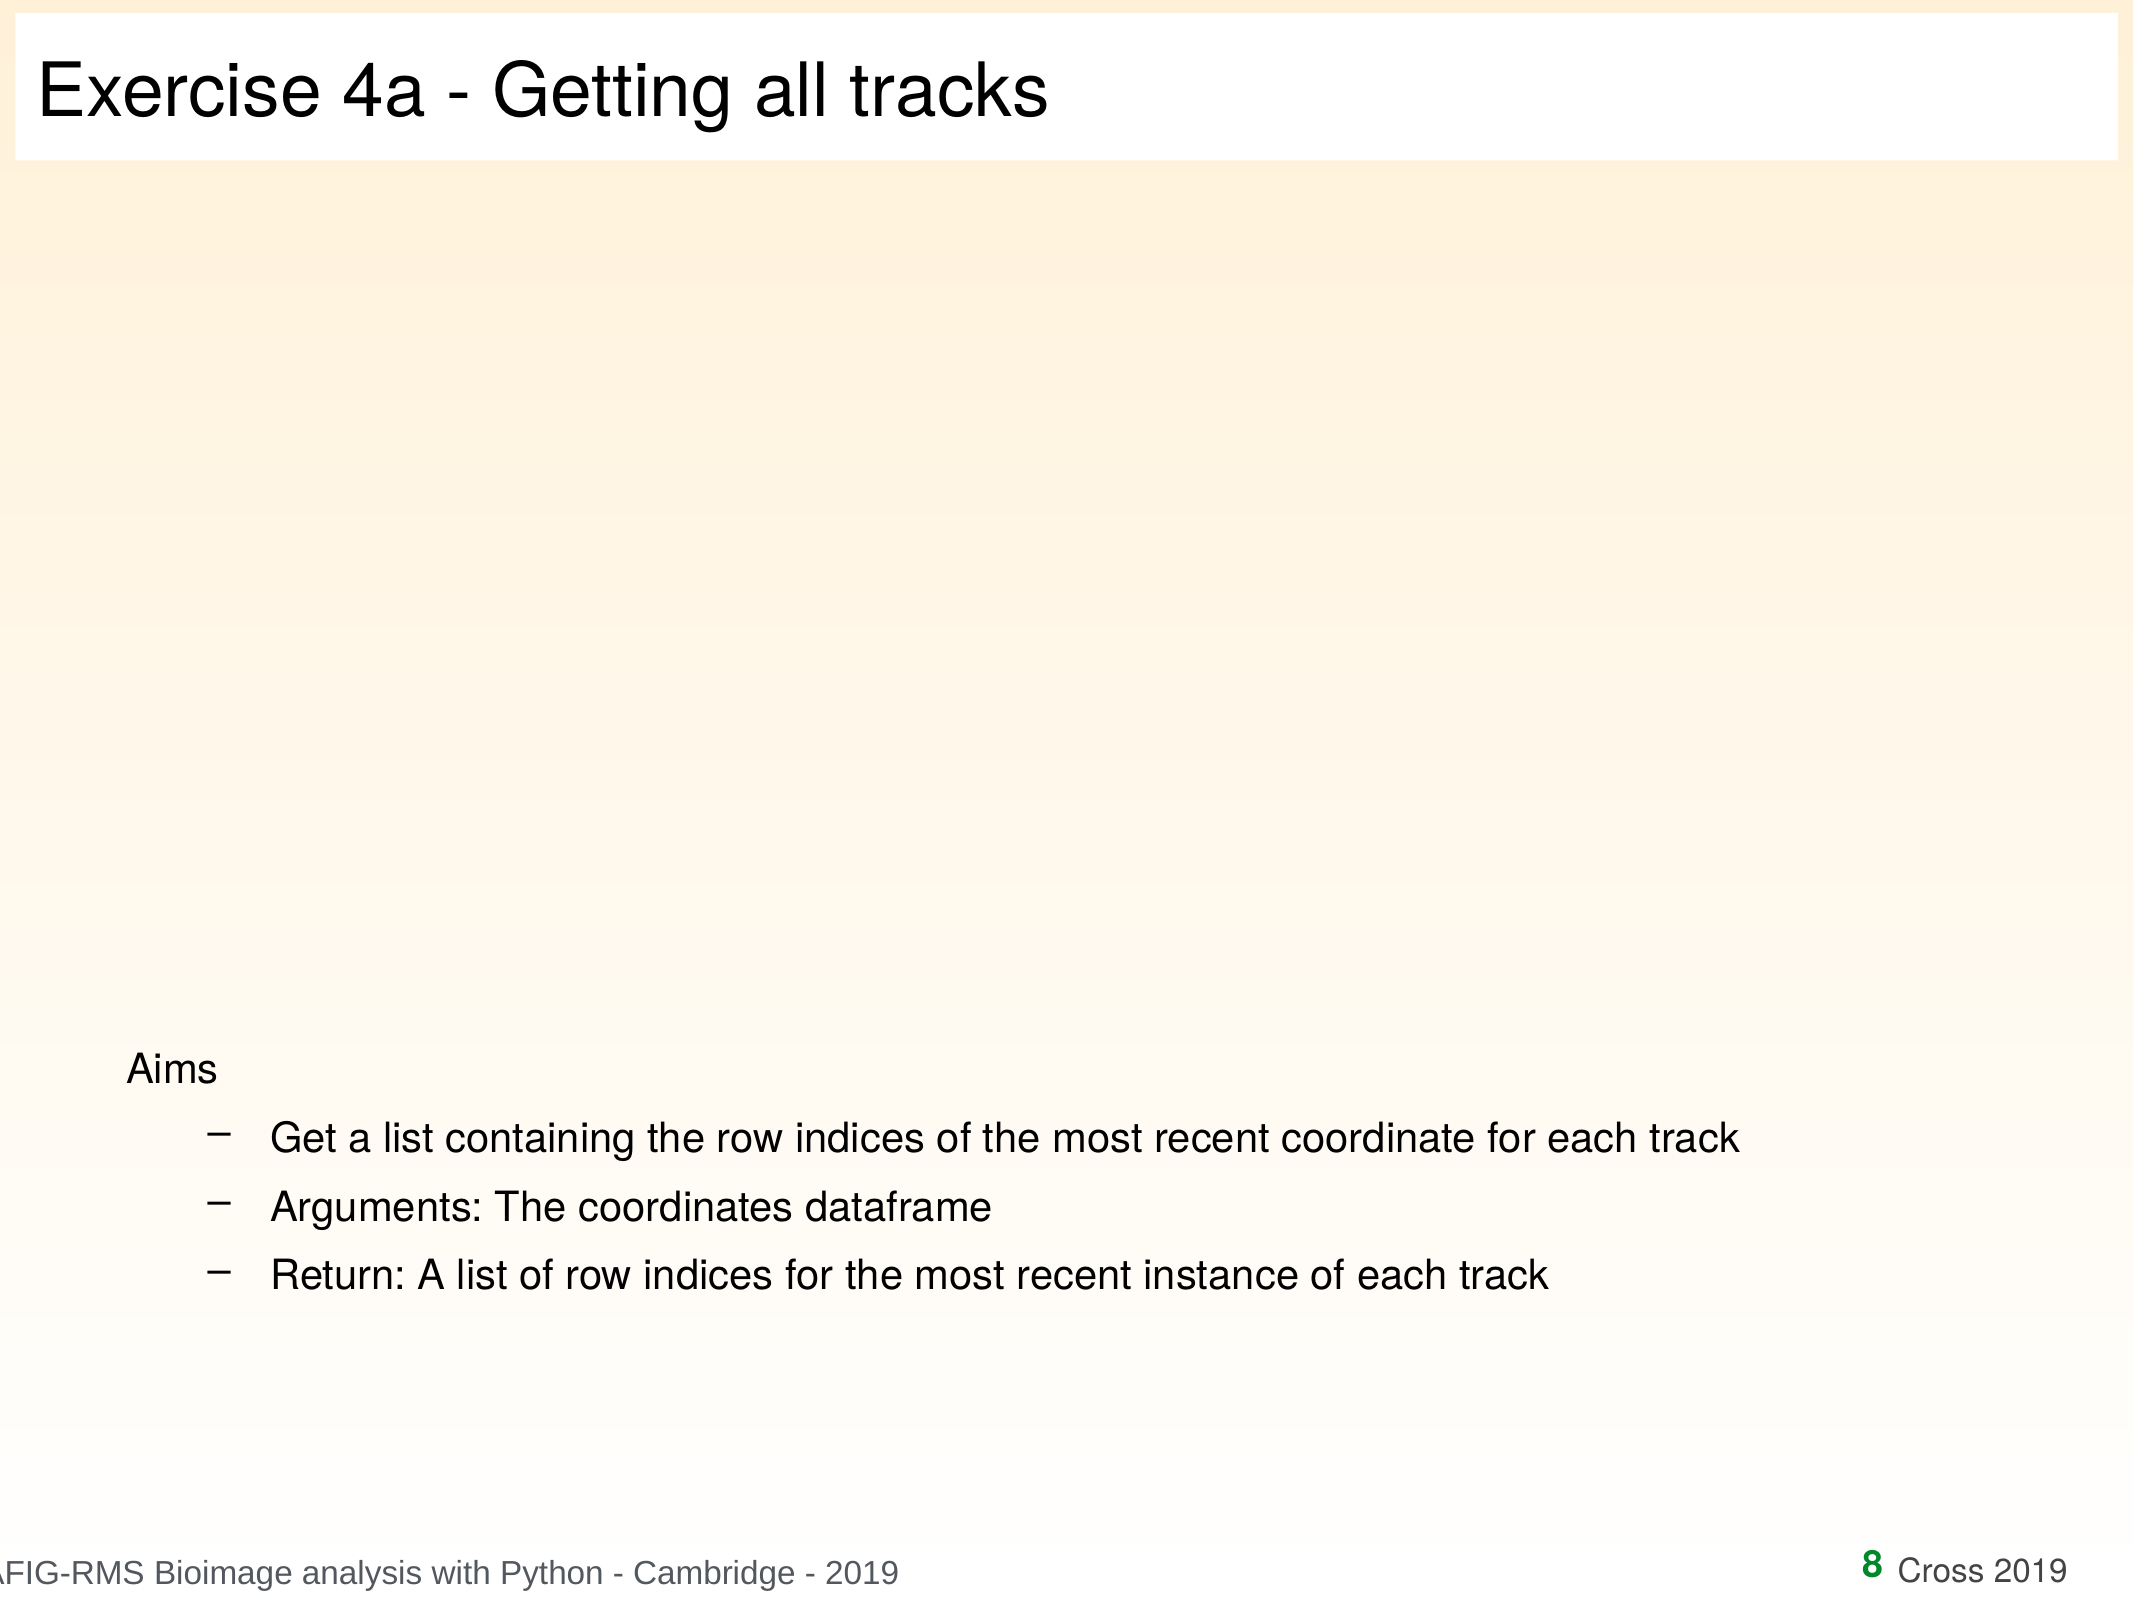

# Exercise 4a - Getting all tracks
Aims
Get a list containing the row indices of the most recent coordinate for each track
Arguments: The coordinates dataframe
Return: A list of row indices for the most recent instance of each track
8